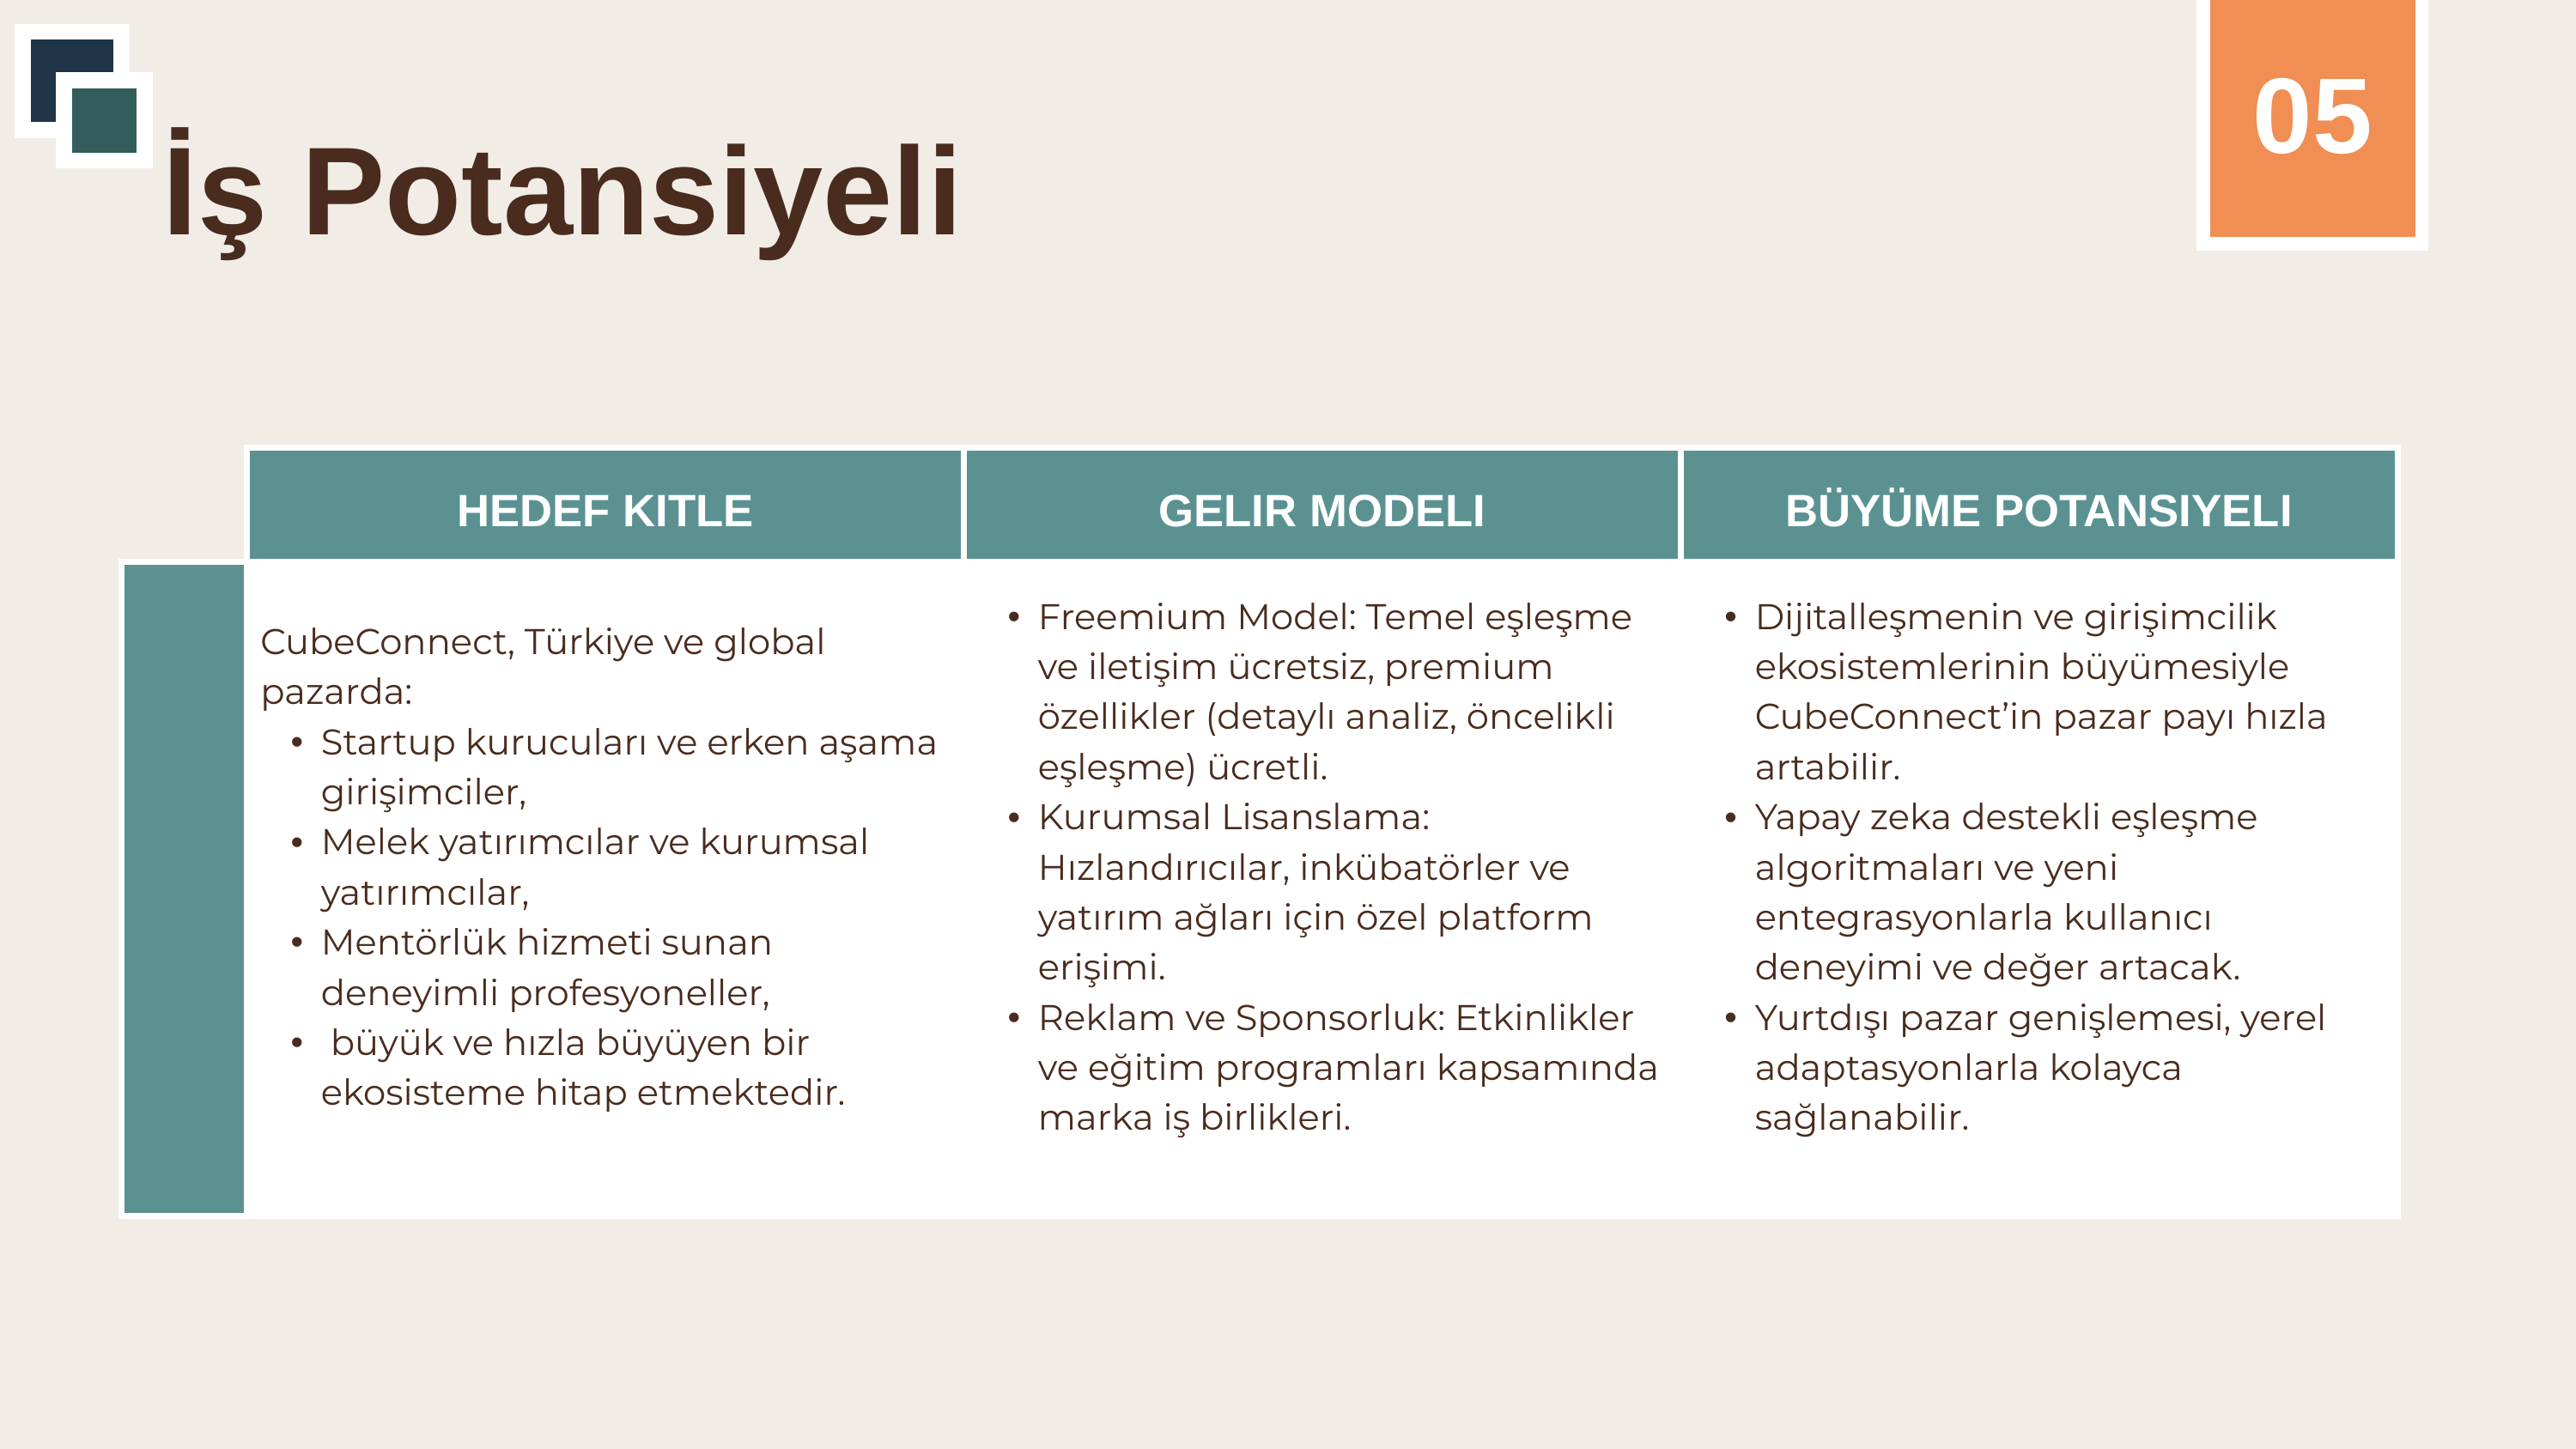

05

İş Potansiyeli
|  | HEDEF KITLE | GELIR MODELI | BÜYÜME POTANSIYELI |
| --- | --- | --- | --- |
|  | CubeConnect, Türkiye ve global pazarda: Startup kurucuları ve erken aşama girişimciler, Melek yatırımcılar ve kurumsal yatırımcılar, Mentörlük hizmeti sunan deneyimli profesyoneller, büyük ve hızla büyüyen bir ekosisteme hitap etmektedir. | Freemium Model: Temel eşleşme ve iletişim ücretsiz, premium özellikler (detaylı analiz, öncelikli eşleşme) ücretli. Kurumsal Lisanslama: Hızlandırıcılar, inkübatörler ve yatırım ağları için özel platform erişimi. Reklam ve Sponsorluk: Etkinlikler ve eğitim programları kapsamında marka iş birlikleri. | Dijitalleşmenin ve girişimcilik ekosistemlerinin büyümesiyle CubeConnect’in pazar payı hızla artabilir. Yapay zeka destekli eşleşme algoritmaları ve yeni entegrasyonlarla kullanıcı deneyimi ve değer artacak. Yurtdışı pazar genişlemesi, yerel adaptasyonlarla kolayca sağlanabilir. |